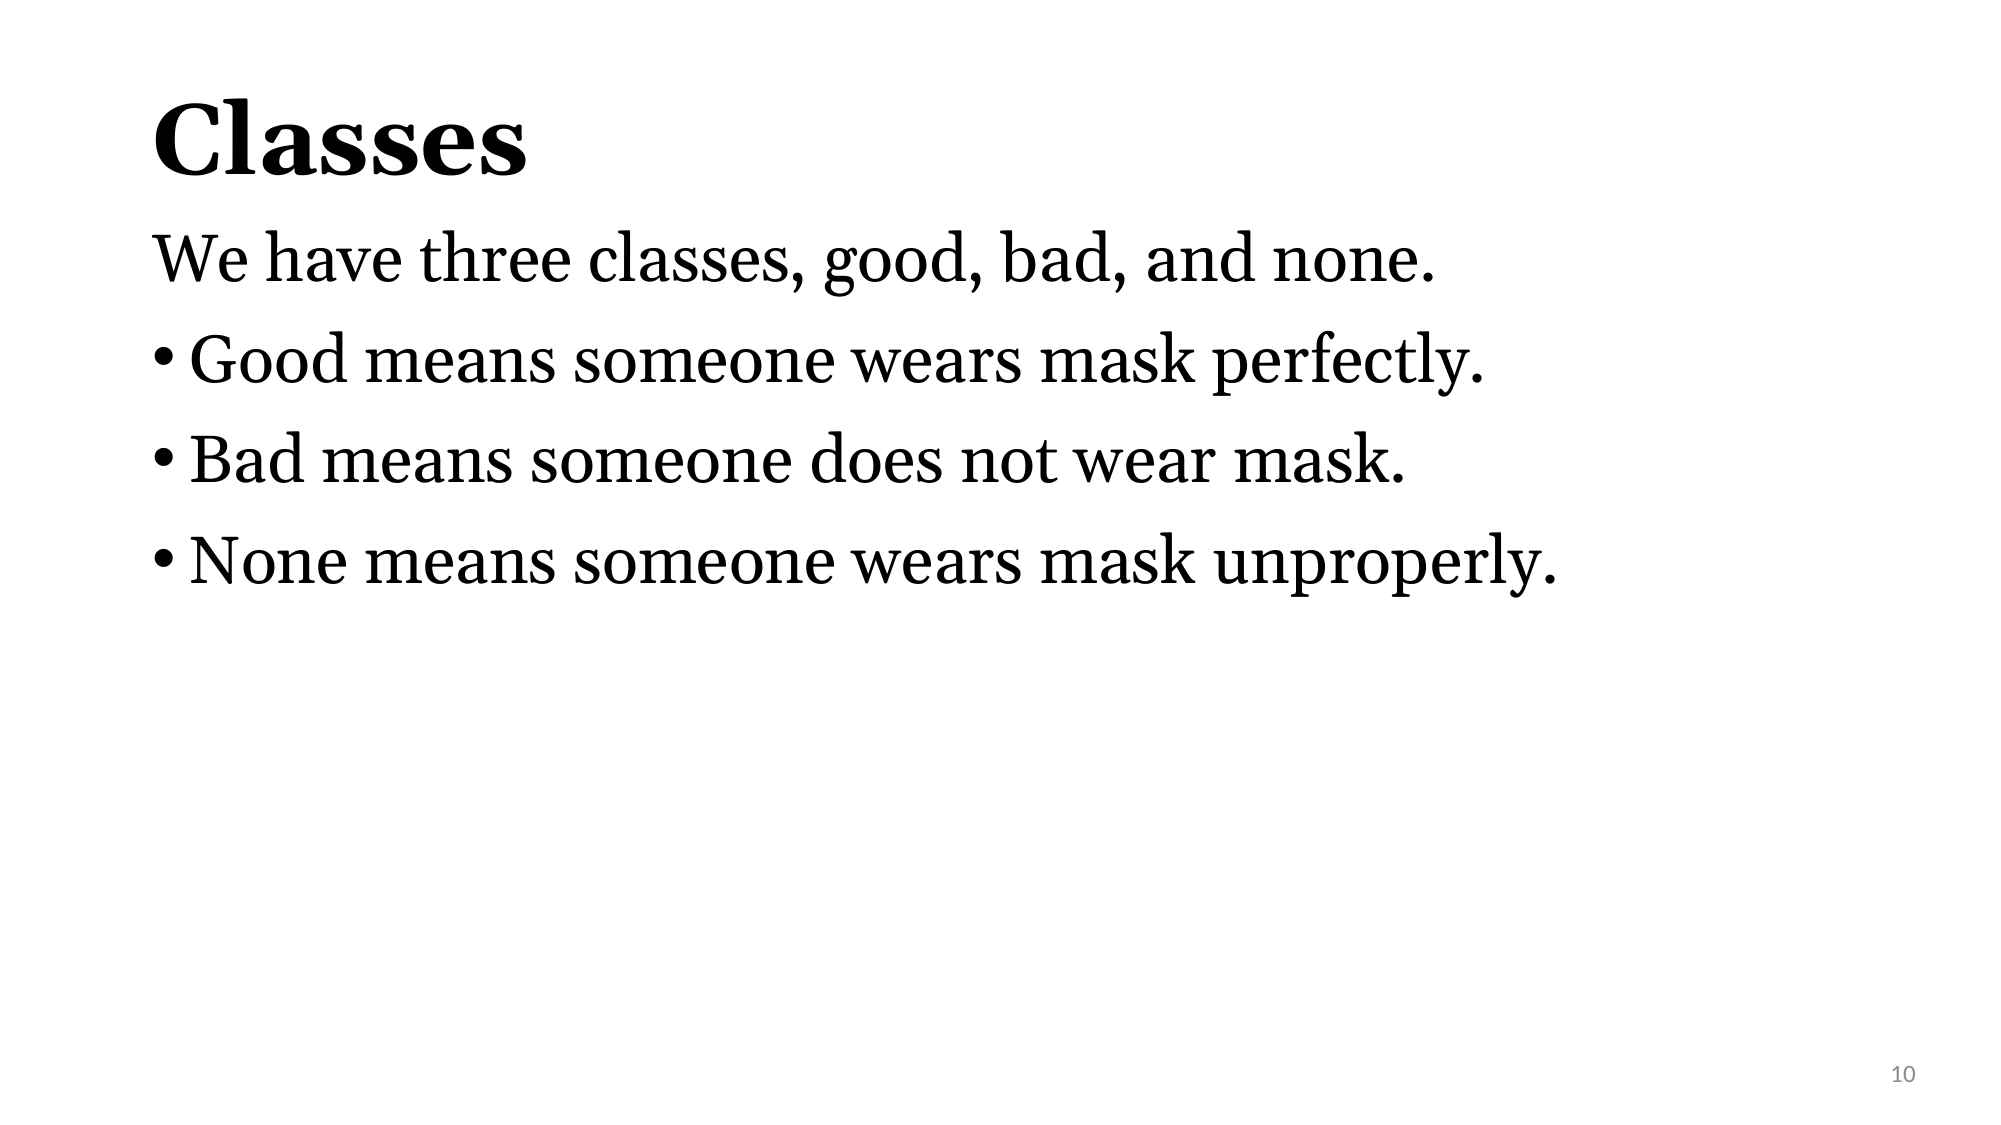

# Classes
We have three classes, good, bad, and none.
Good means someone wears mask perfectly.
Bad means someone does not wear mask.
None means someone wears mask unproperly.

10